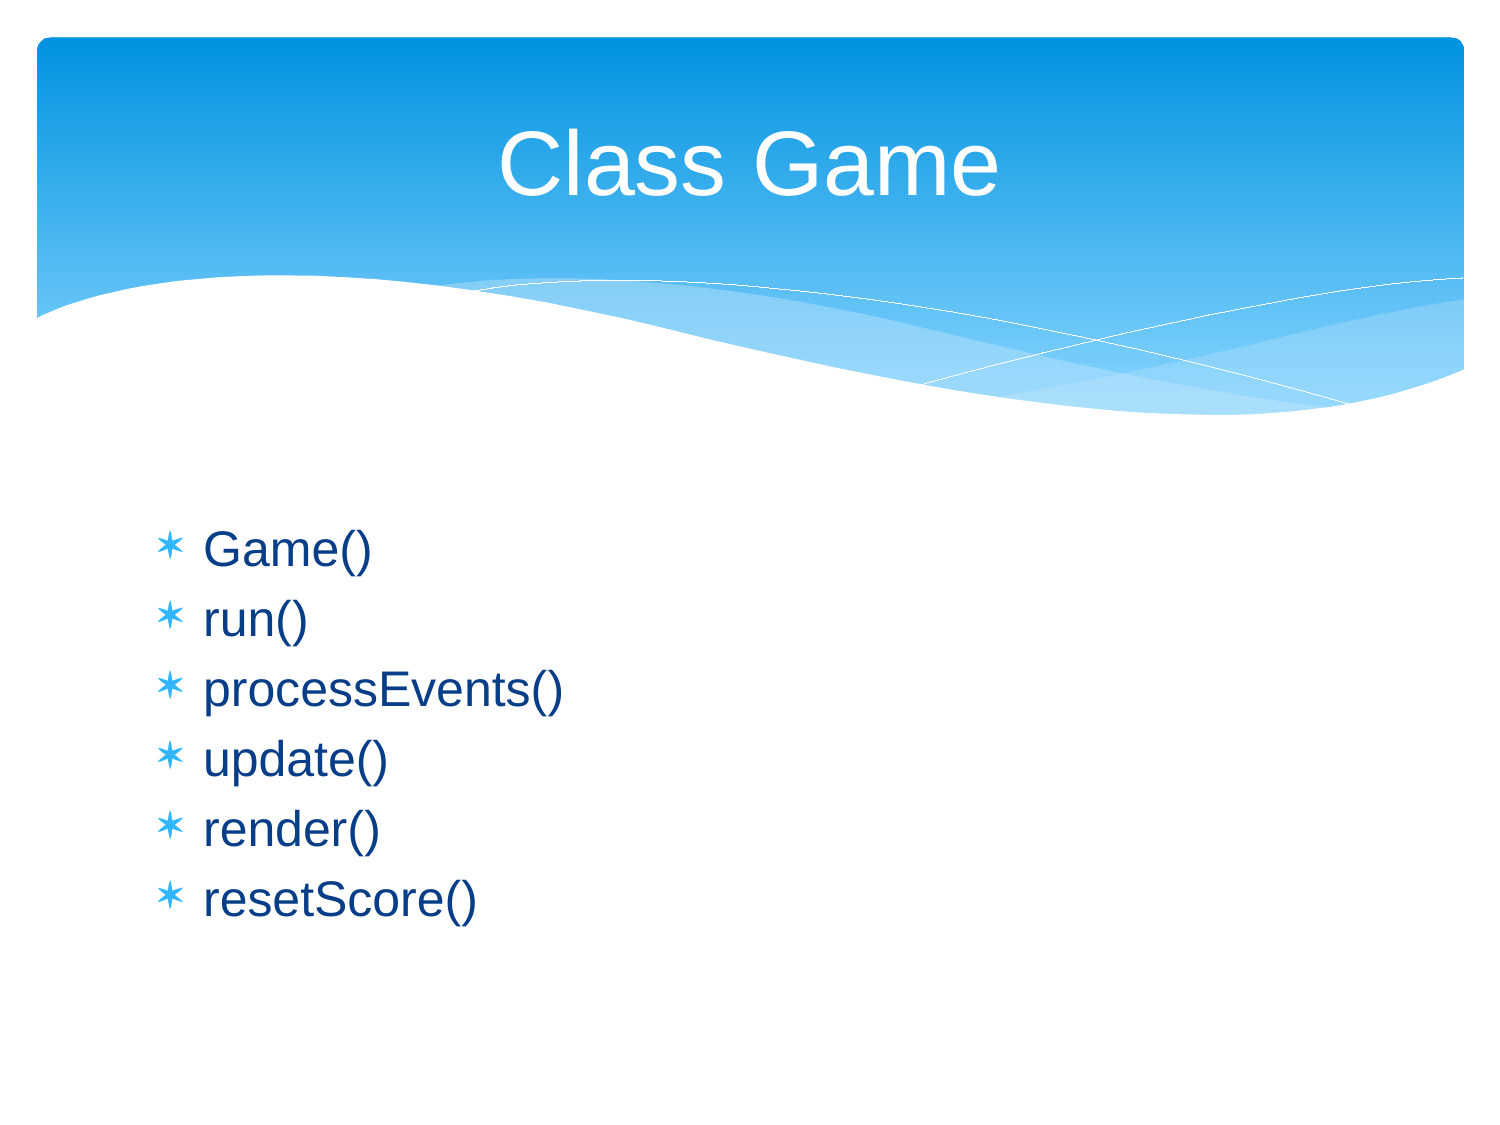

# Class Game

Game()
run()
processEvents()
update()
render()
resetScore()